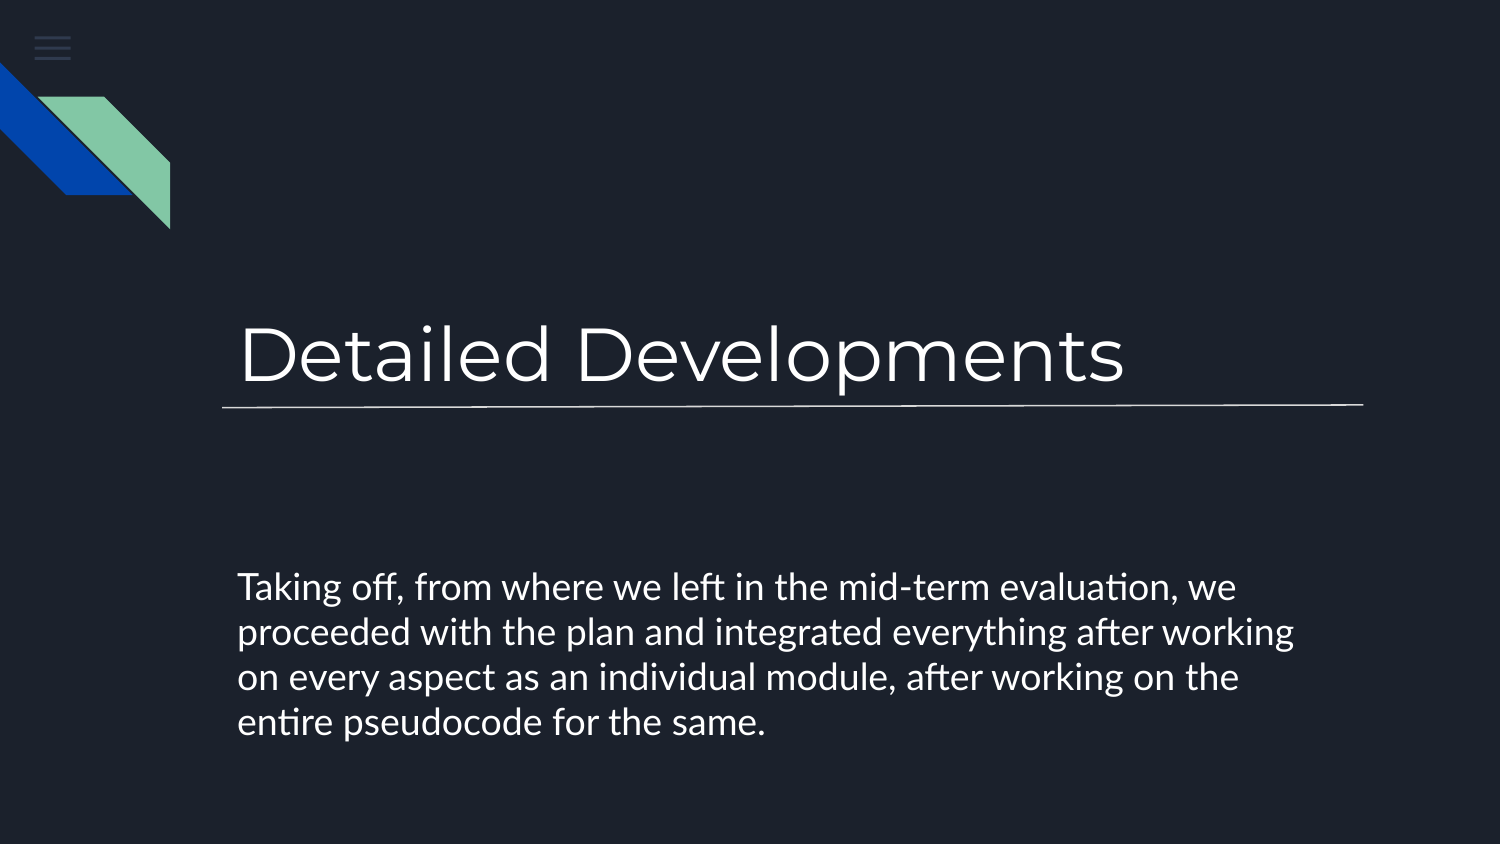

# Detailed Developments
Taking off, from where we left in the mid-term evaluation, we proceeded with the plan and integrated everything after working on every aspect as an individual module, after working on the entire pseudocode for the same.